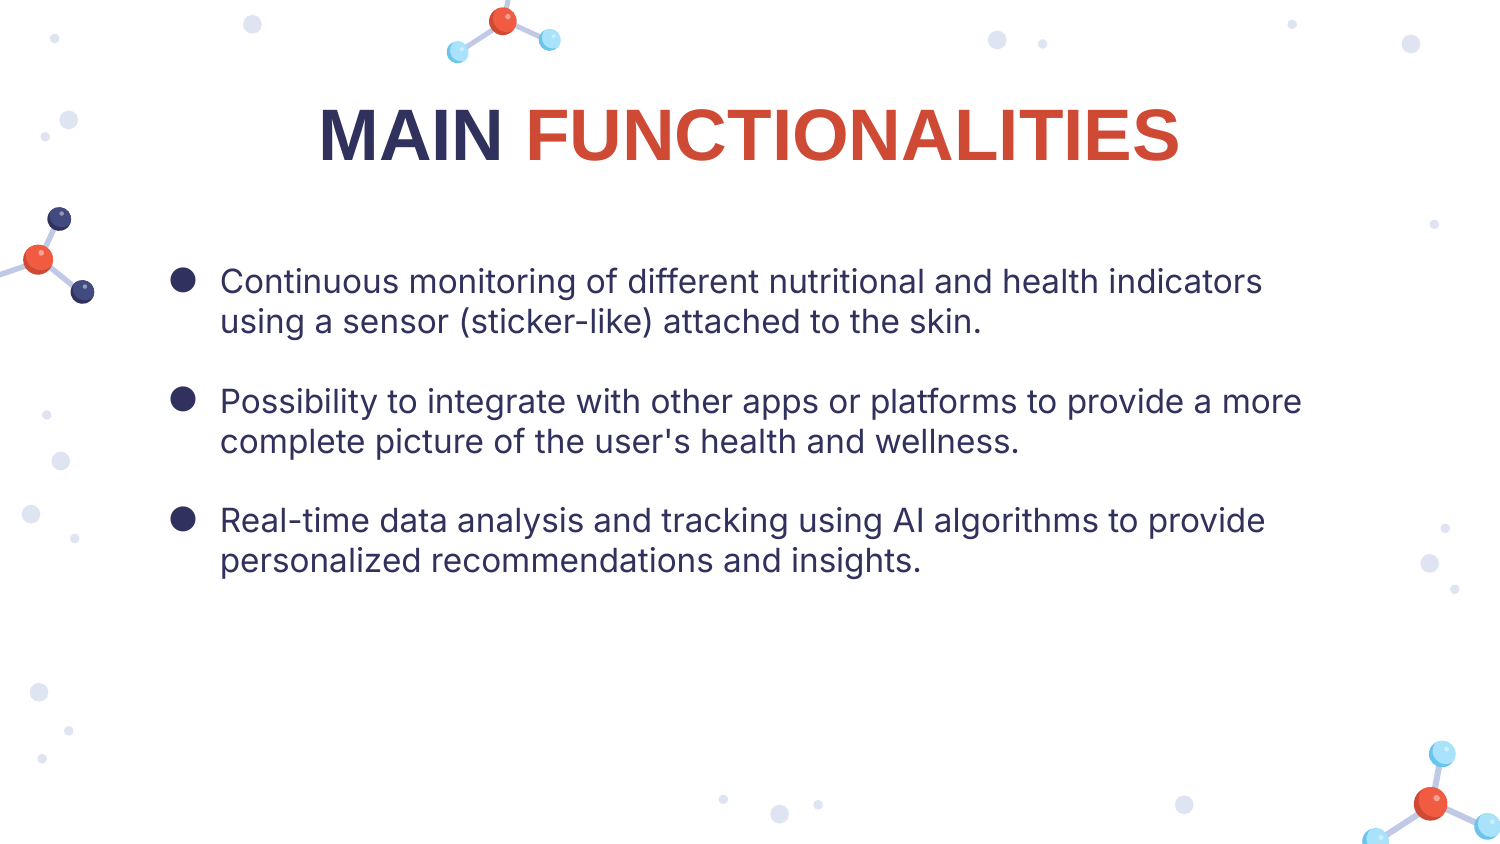

# MAIN FUNCTIONALITIES
Continuous monitoring of different nutritional and health indicators using a sensor (sticker-like) attached to the skin.

Possibility to integrate with other apps or platforms to provide a more complete picture of the user's health and wellness.

Real-time data analysis and tracking using AI algorithms to provide personalized recommendations and insights.